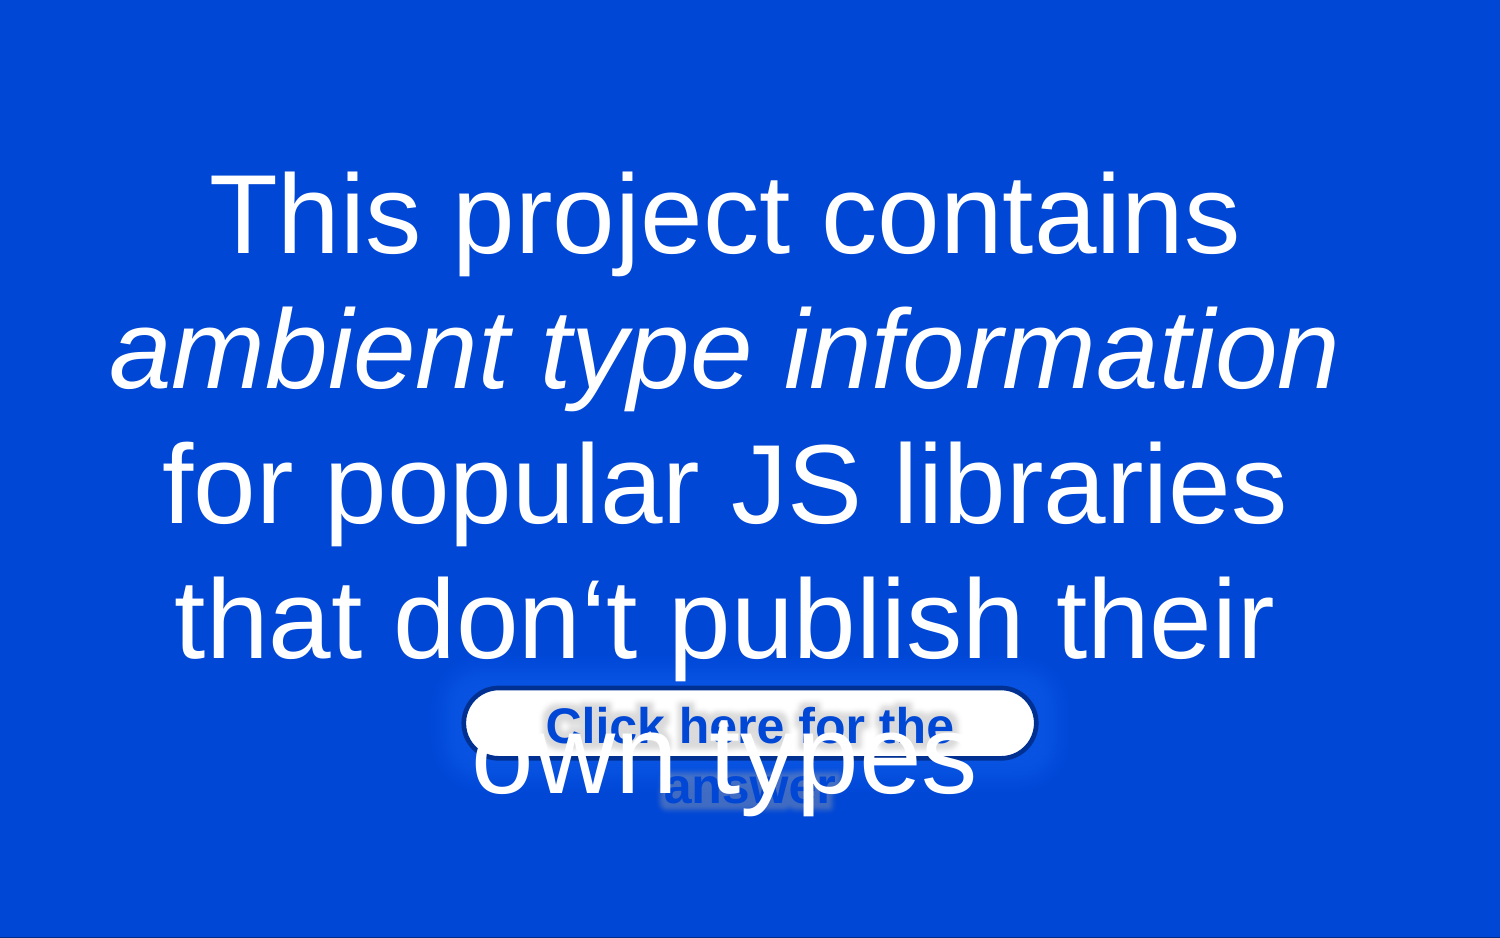

This project contains ambient type information for popular JS libraries that don‘t publish their own types
Click here for the answer